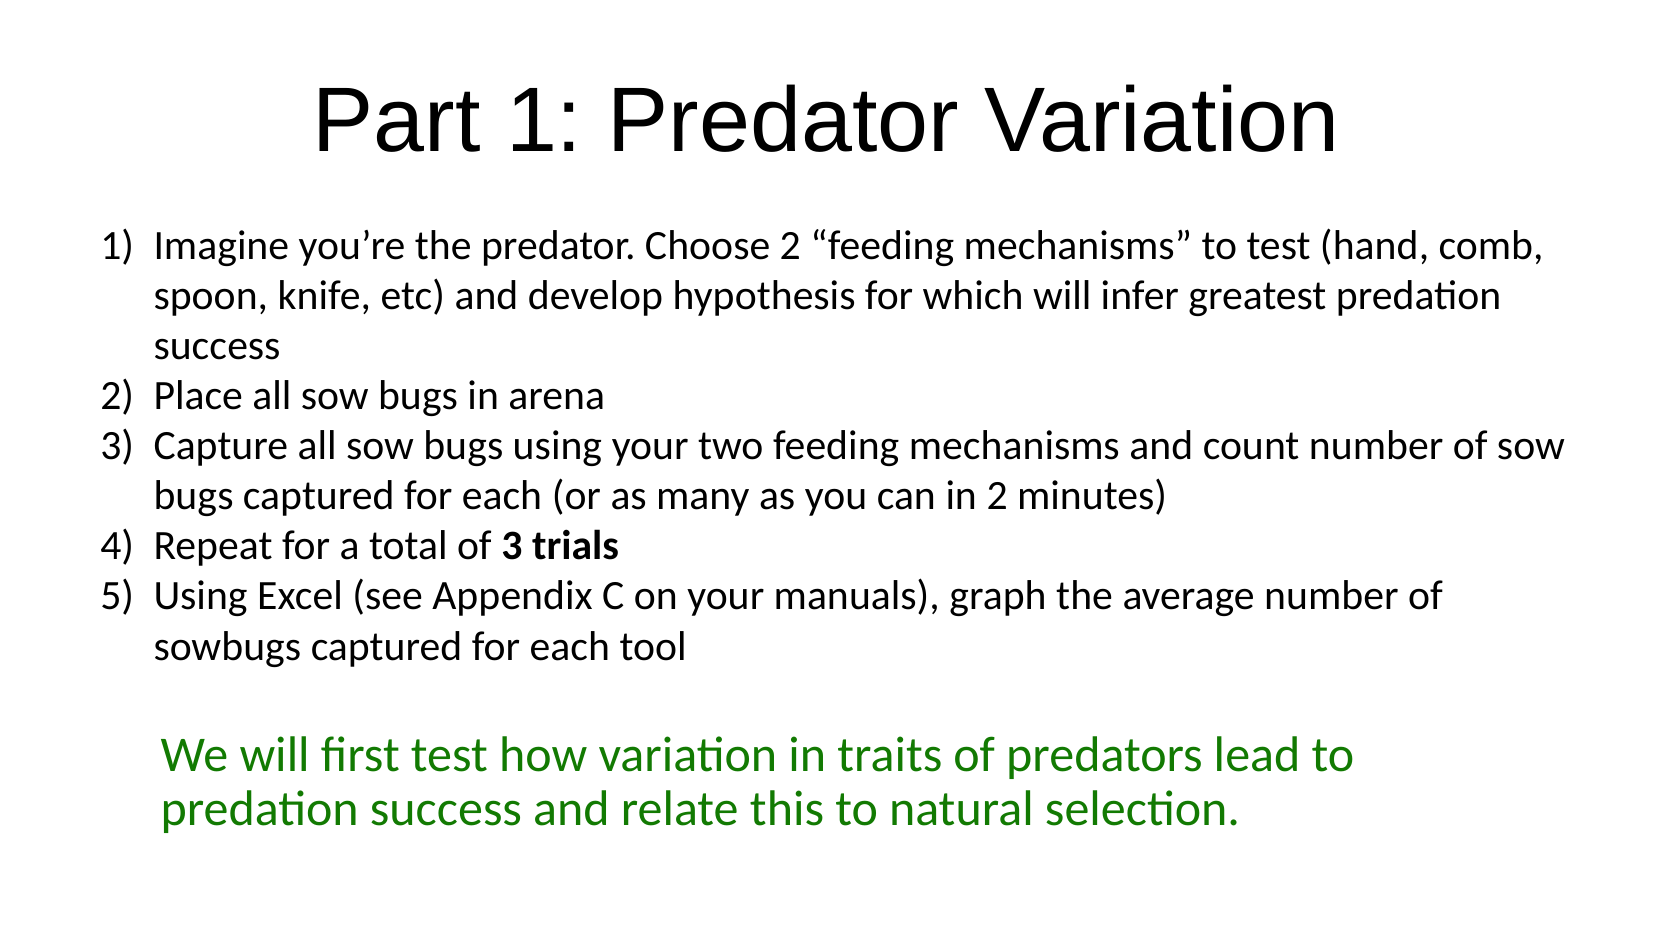

# Part 1: Predator Variation
Imagine you’re the predator. Choose 2 “feeding mechanisms” to test (hand, comb, spoon, knife, etc) and develop hypothesis for which will infer greatest predation success
Place all sow bugs in arena
Capture all sow bugs using your two feeding mechanisms and count number of sow bugs captured for each (or as many as you can in 2 minutes)
Repeat for a total of 3 trials
Using Excel (see Appendix C on your manuals), graph the average number of sowbugs captured for each tool
We will first test how variation in traits of predators lead to predation success and relate this to natural selection.